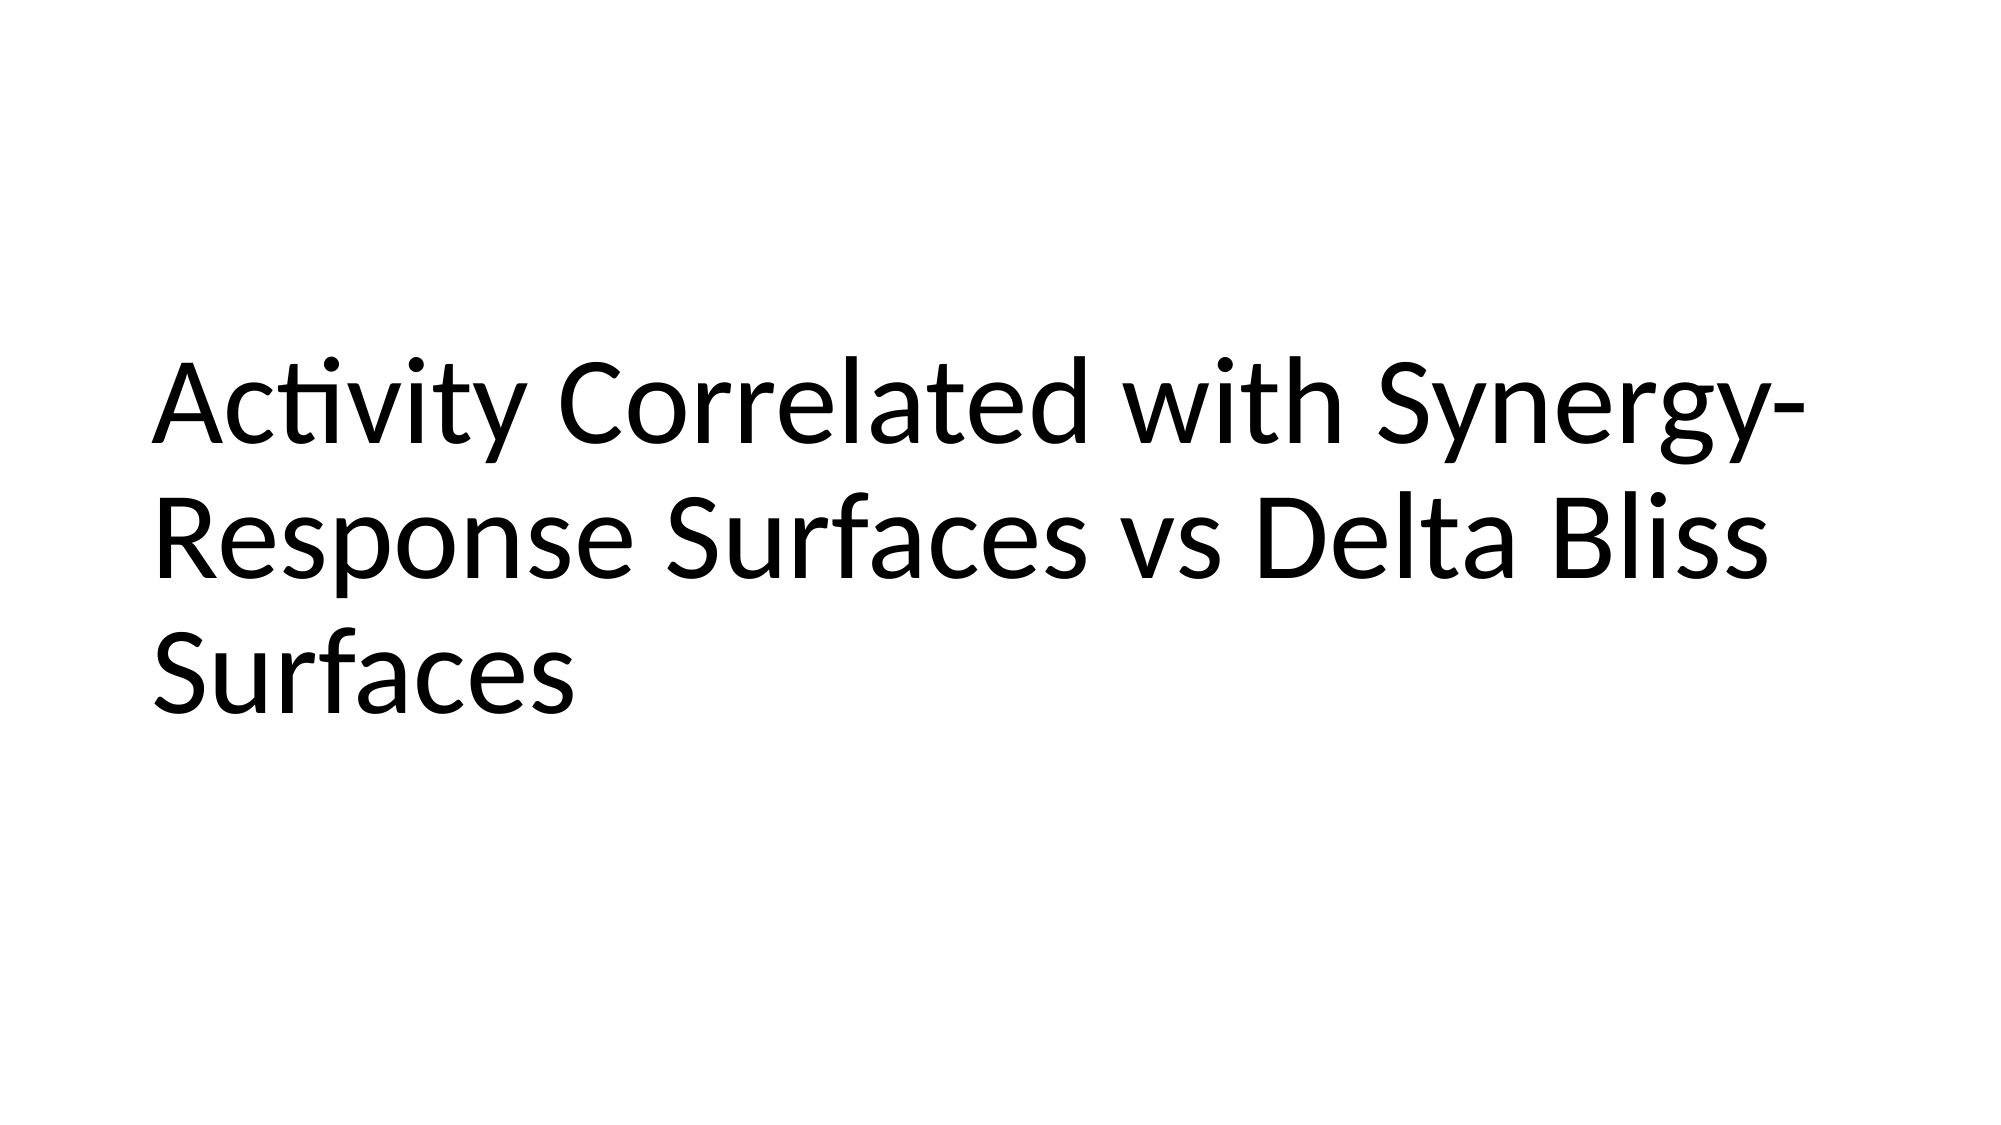

# Activity Correlated with Synergy- Response Surfaces vs Delta Bliss Surfaces